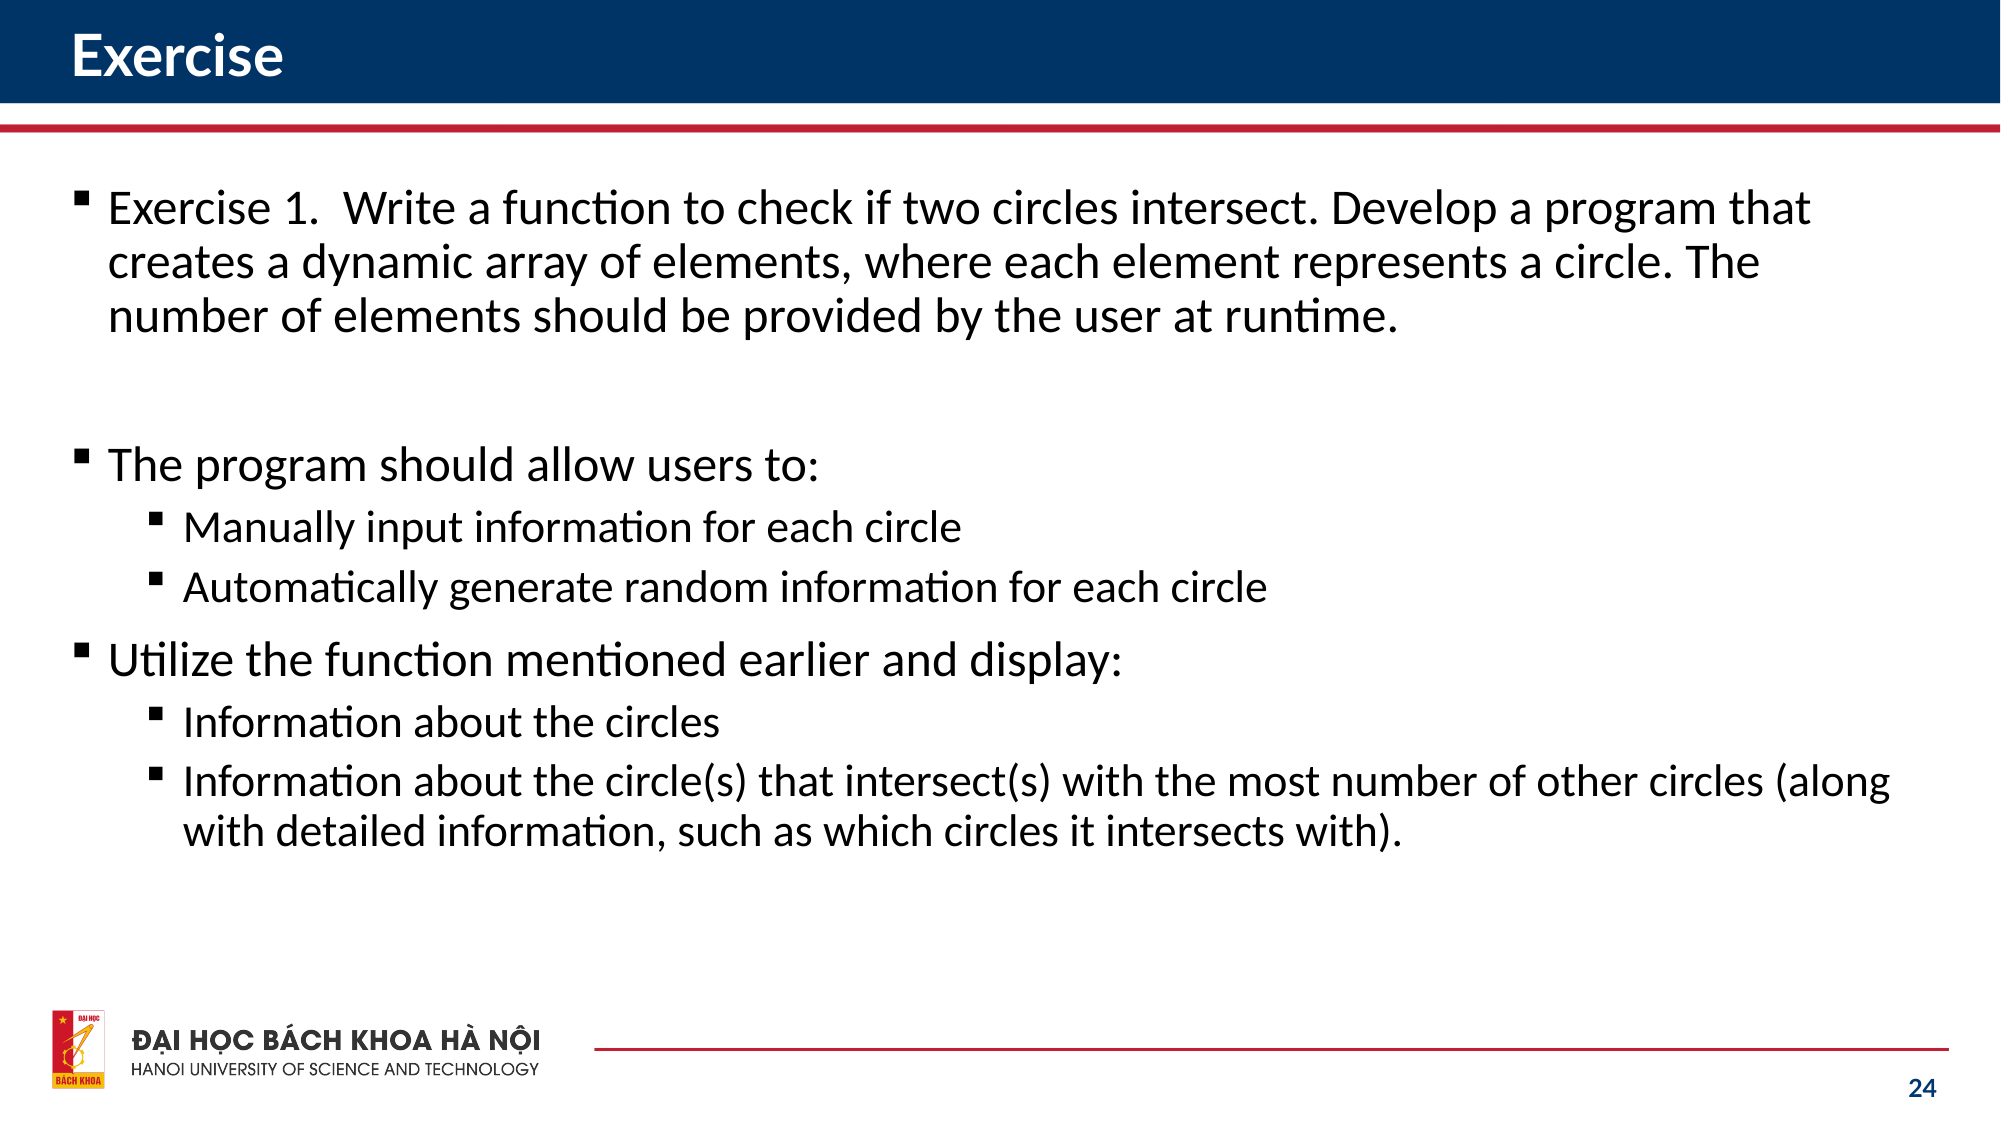

# Exercise
Exercise 1.  Write a function to check if two circles intersect. Develop a program that creates a dynamic array of elements, where each element represents a circle. The number of elements should be provided by the user at runtime.

The program should allow users to:
Manually input information for each circle
Automatically generate random information for each circle
Utilize the function mentioned earlier and display:
Information about the circles
Information about the circle(s) that intersect(s) with the most number of other circles (along with detailed information, such as which circles it intersects with).
24